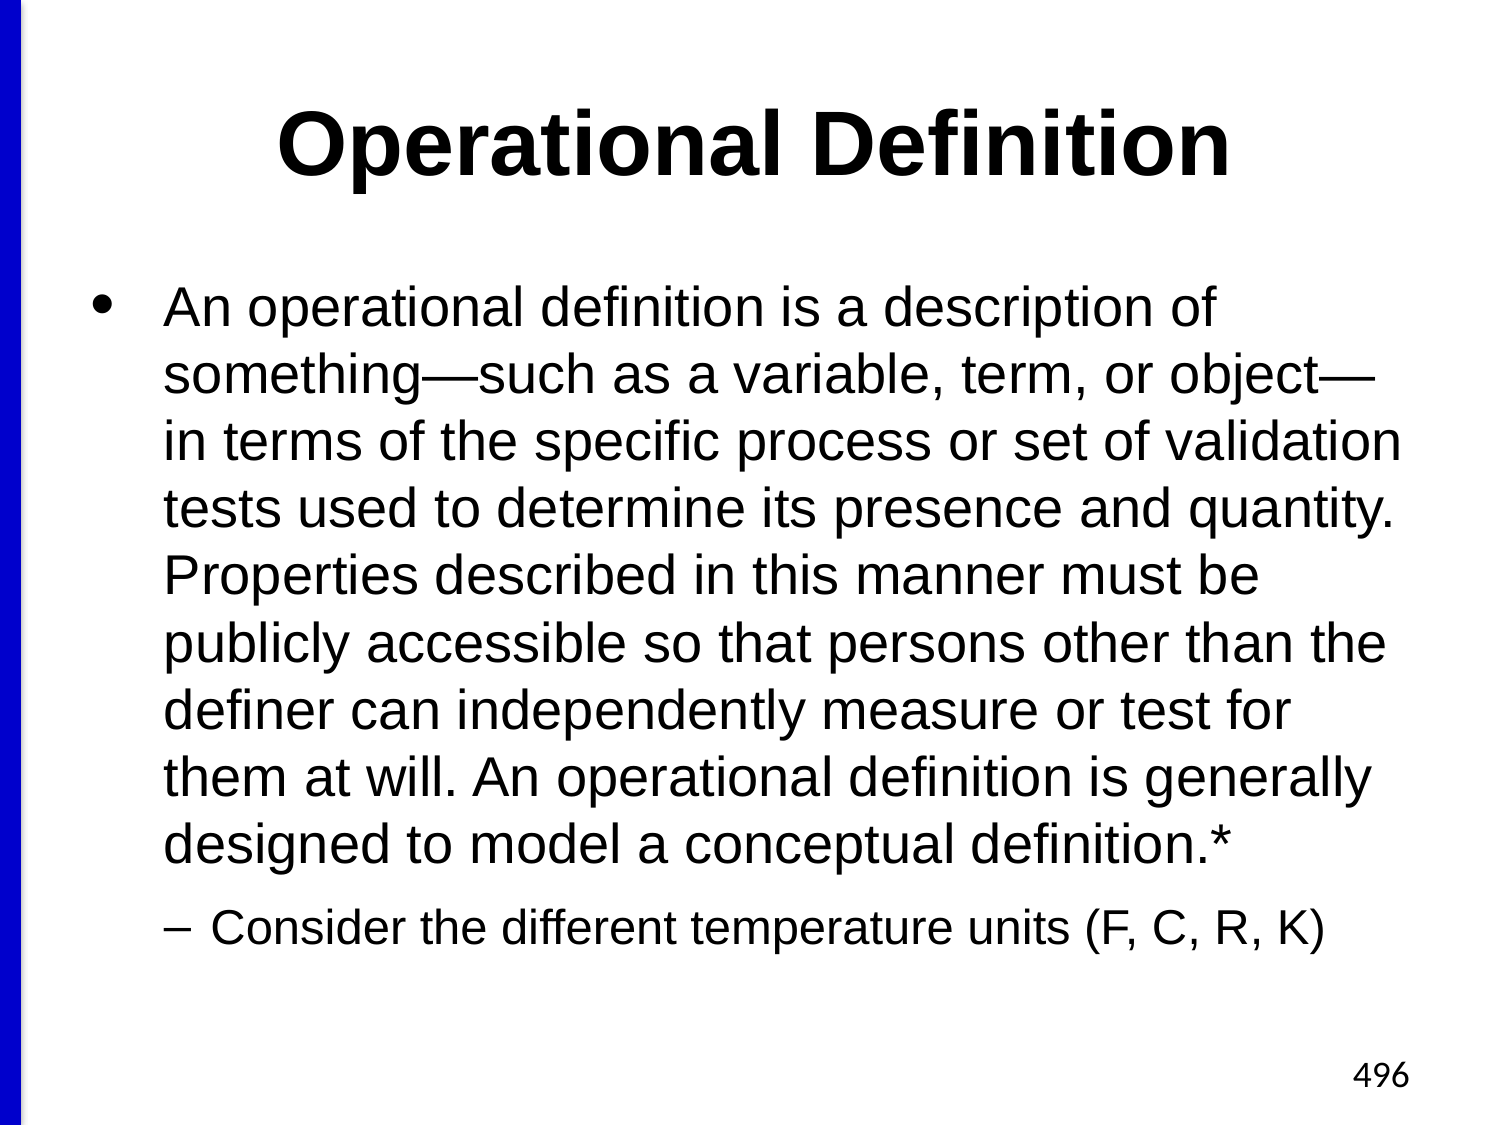

# Operational Definition
An operational definition is a description of something—such as a variable, term, or object—in terms of the specific process or set of validation tests used to determine its presence and quantity. Properties described in this manner must be publicly accessible so that persons other than the definer can independently measure or test for them at will. An operational definition is generally designed to model a conceptual definition.*
Consider the different temperature units (F, C, R, K)
496